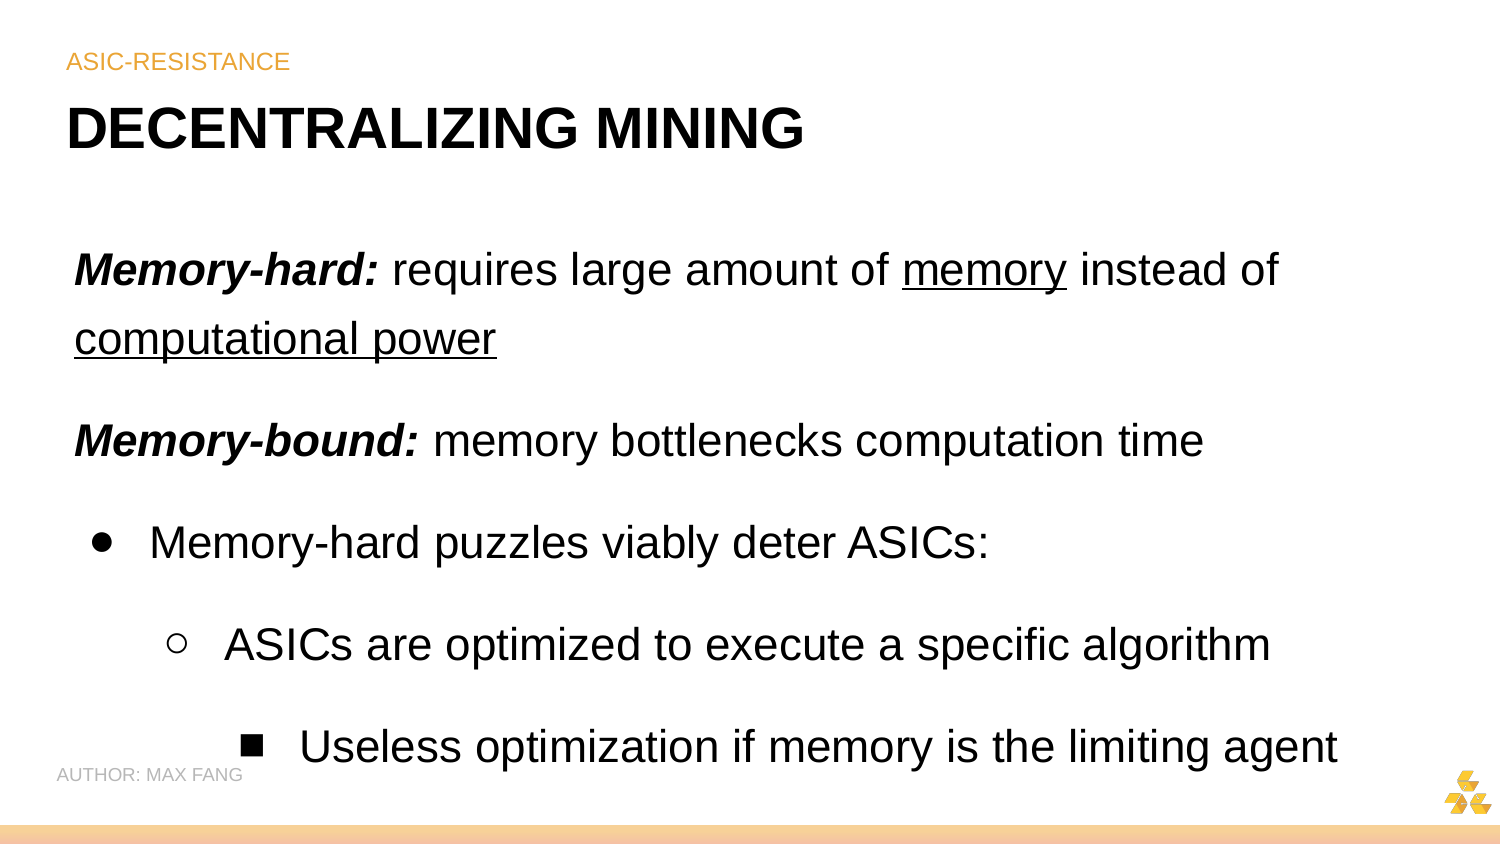

# ASIC-RESISTANCE
DECENTRALIZING MINING
Memory-hard: requires large amount of memory instead of computational power
Memory-bound: memory bottlenecks computation time
Memory-hard puzzles viably deter ASICs:
ASICs are optimized to execute a specific algorithm
Useless optimization if memory is the limiting agent

AUTHOR: MAX FANG